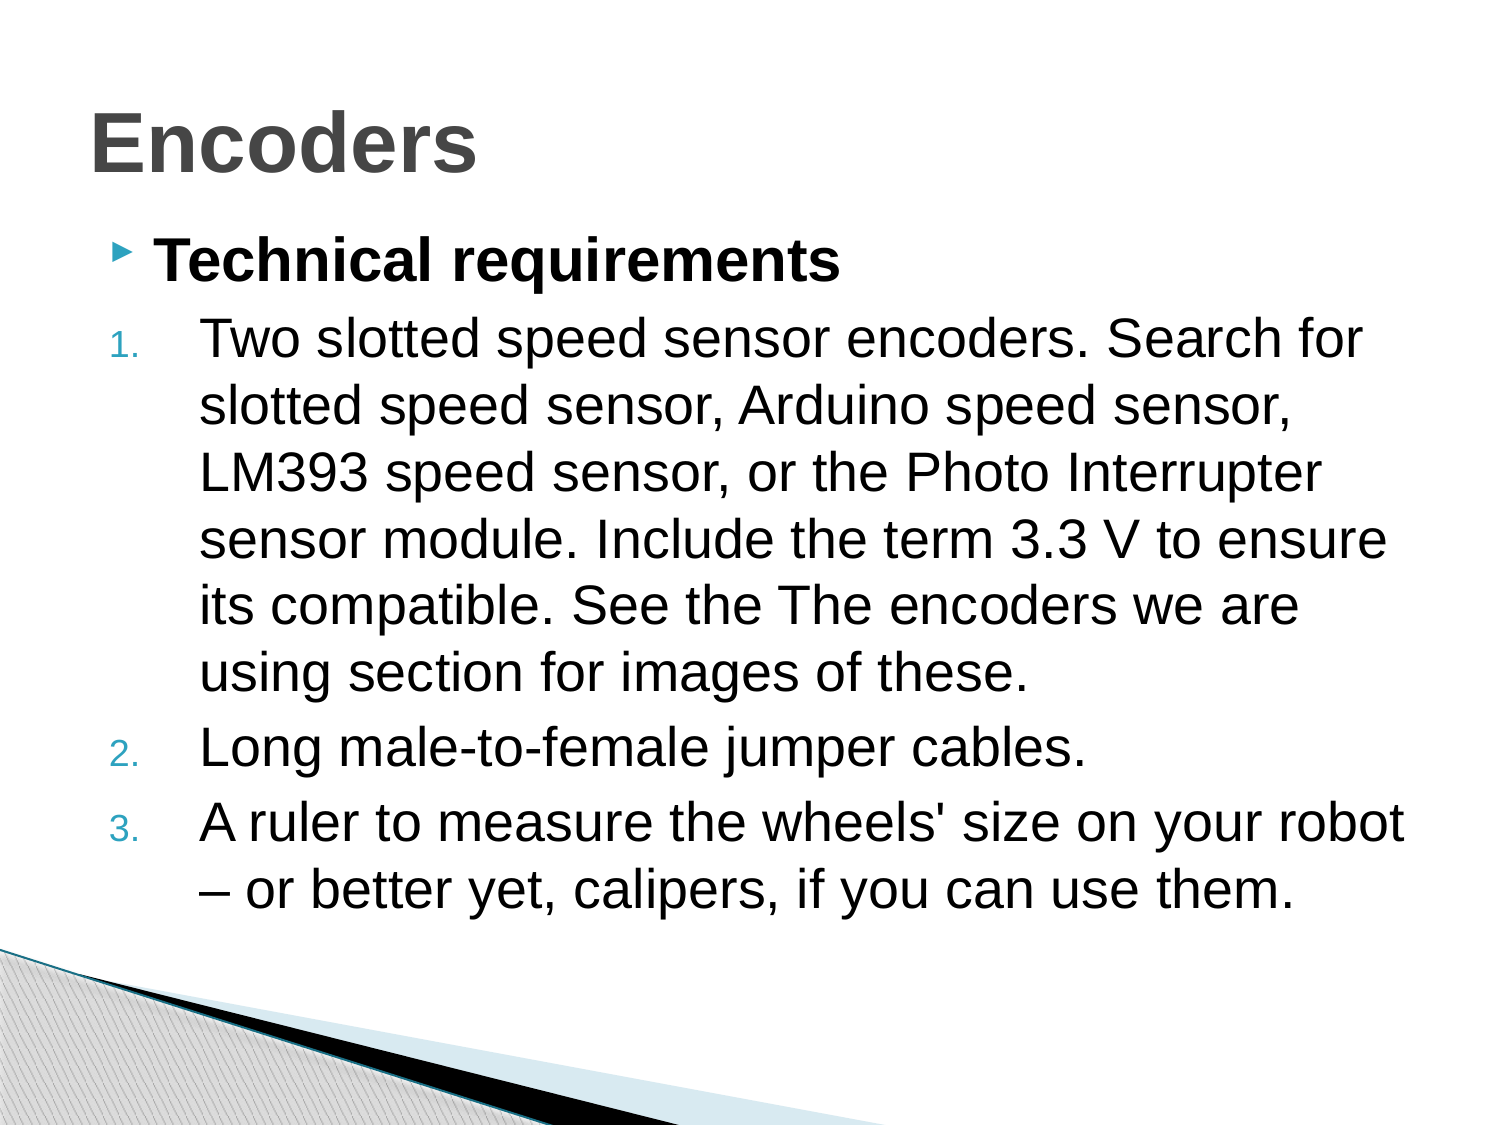

# Encoders
Technical requirements
Two slotted speed sensor encoders. Search for slotted speed sensor, Arduino speed sensor, LM393 speed sensor, or the Photo Interrupter sensor module. Include the term 3.3 V to ensure its compatible. See the The encoders we are using section for images of these.
Long male-to-female jumper cables.
A ruler to measure the wheels' size on your robot – or better yet, calipers, if you can use them.